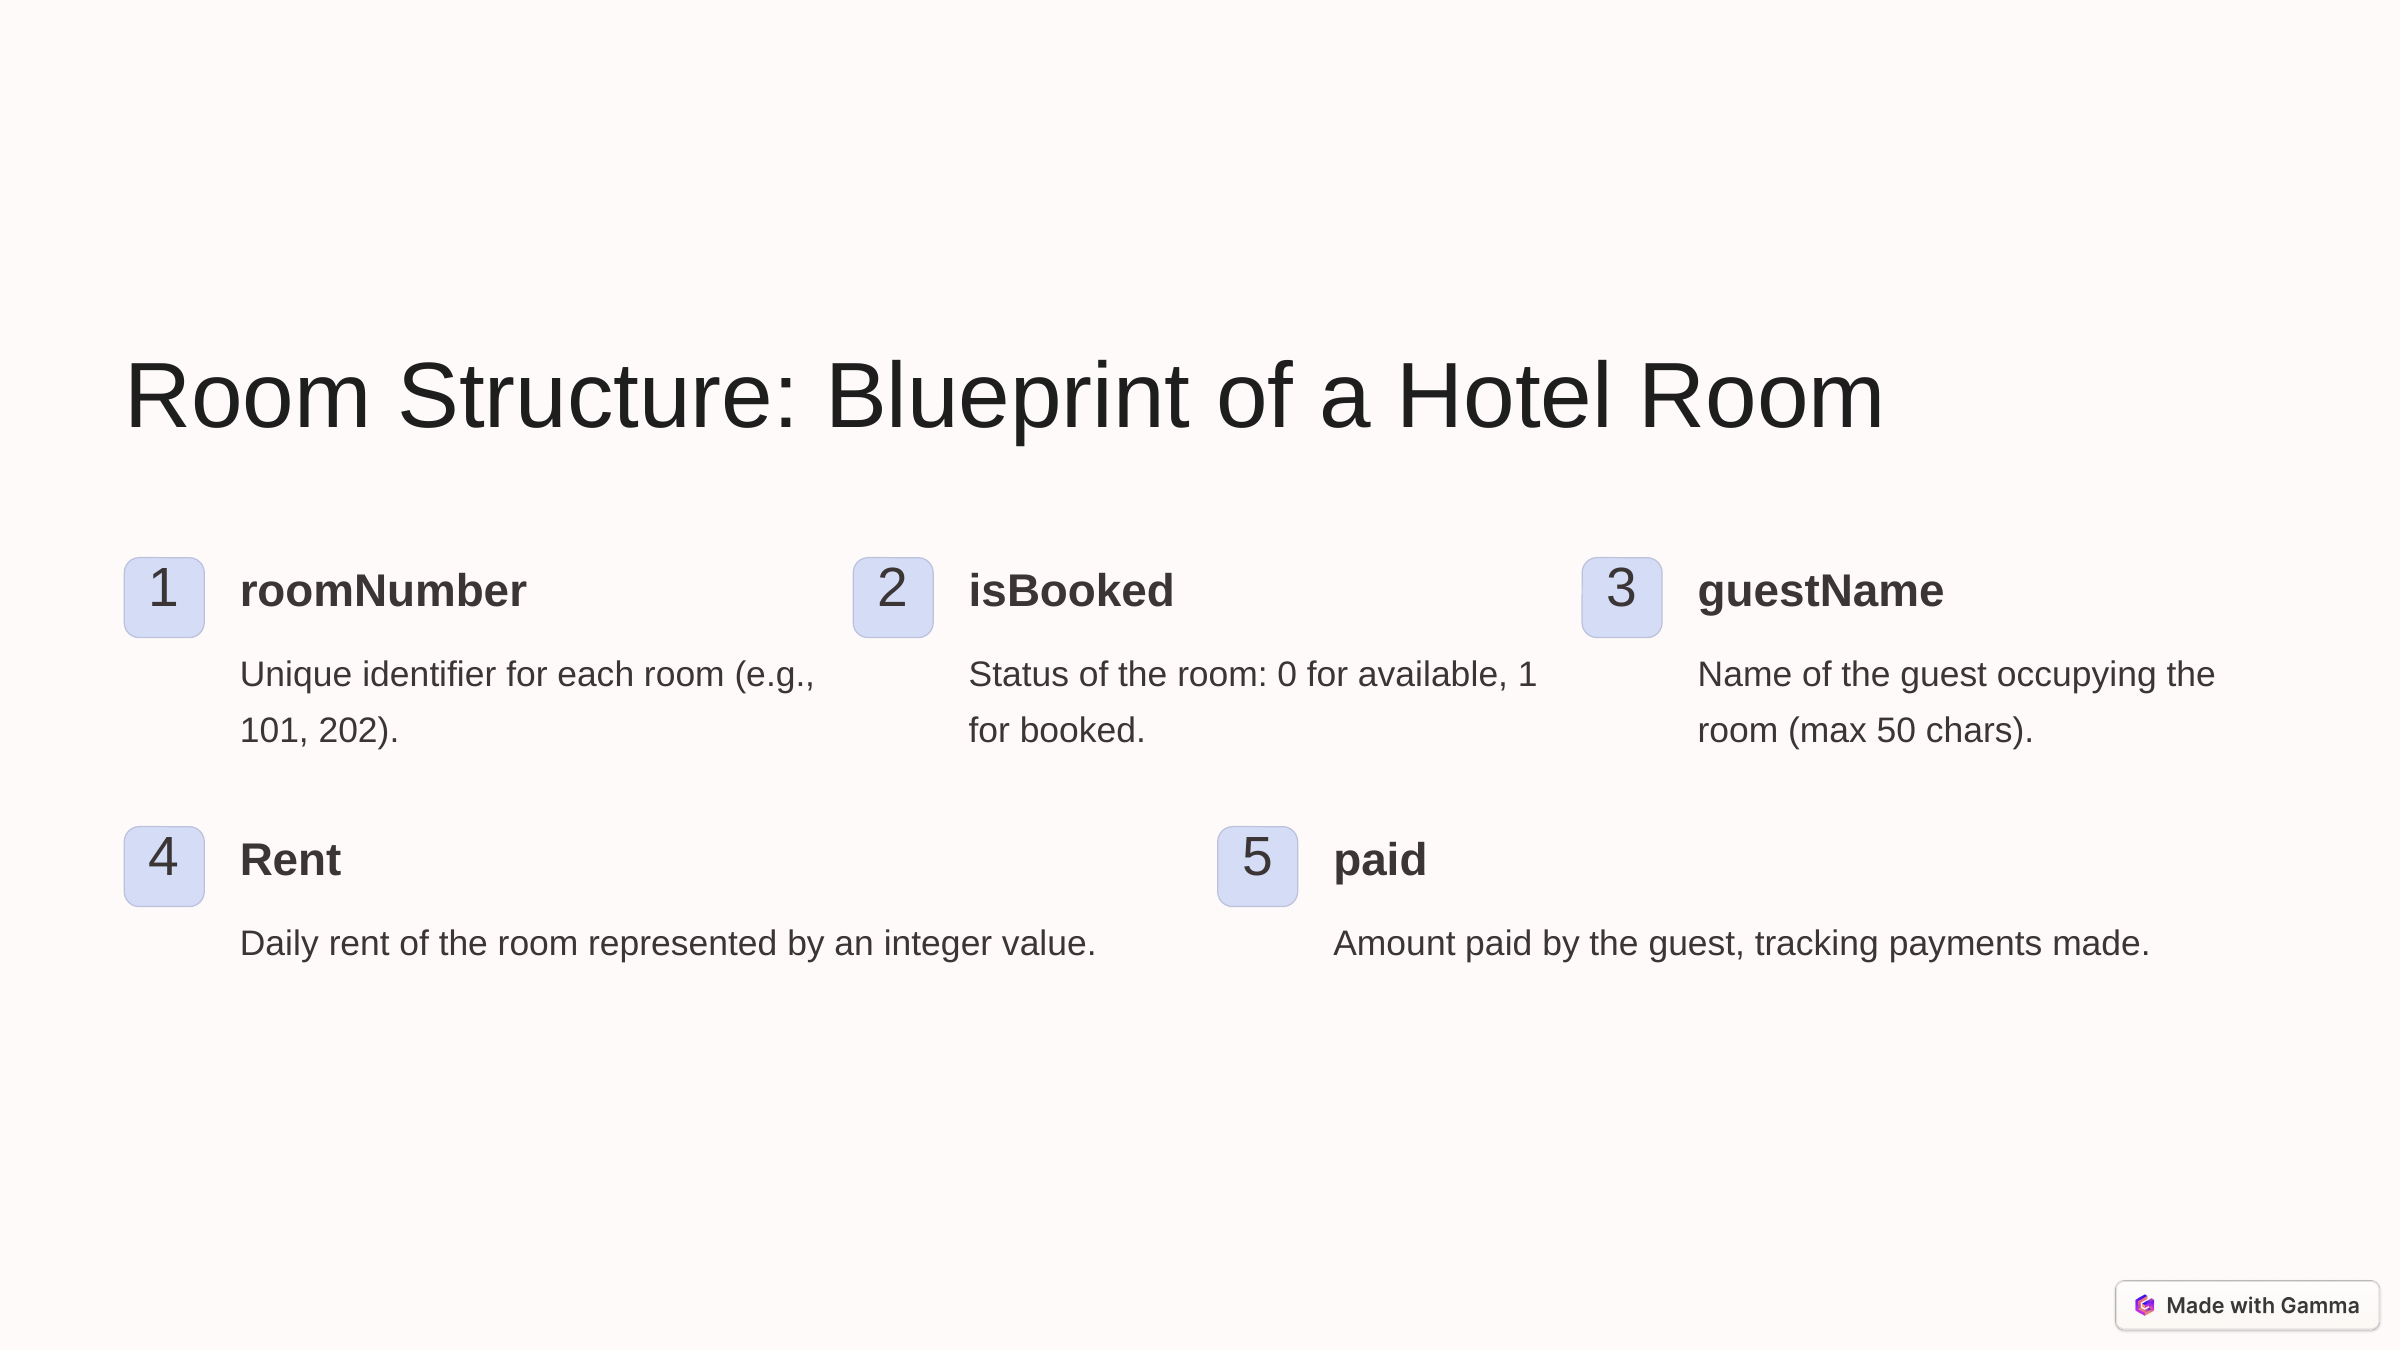

Room Structure: Blueprint of a Hotel Room

roomNumber

isBooked

guestName
1
2
3
Unique identifier for each room (e.g., 101, 202).
Status of the room: 0 for available, 1 for booked.
Name of the guest occupying the room (max 50 chars).

Rent

paid
4
5
Daily rent of the room represented by an integer value.
Amount paid by the guest, tracking payments made.